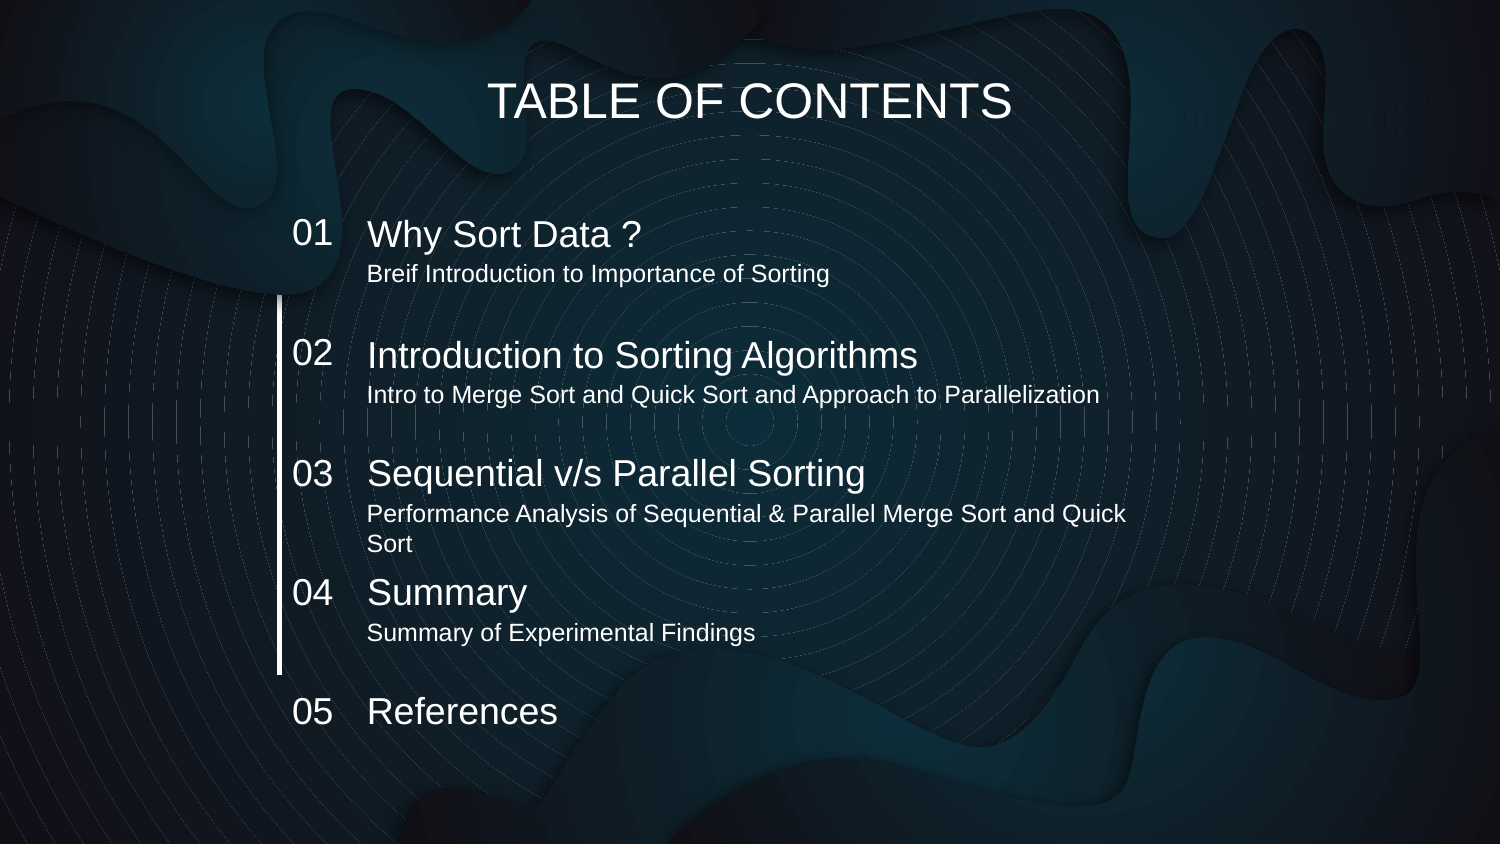

# TABLE OF CONTENTS
Why Sort Data ?
01
Breif Introduction to Importance of Sorting
Introduction to Sorting Algorithms
02
Intro to Merge Sort and Quick Sort and Approach to Parallelization
Sequential v/s Parallel Sorting
03
Performance Analysis of Sequential & Parallel Merge Sort and Quick Sort
Summary
04
Summary of Experimental Findings
References
05